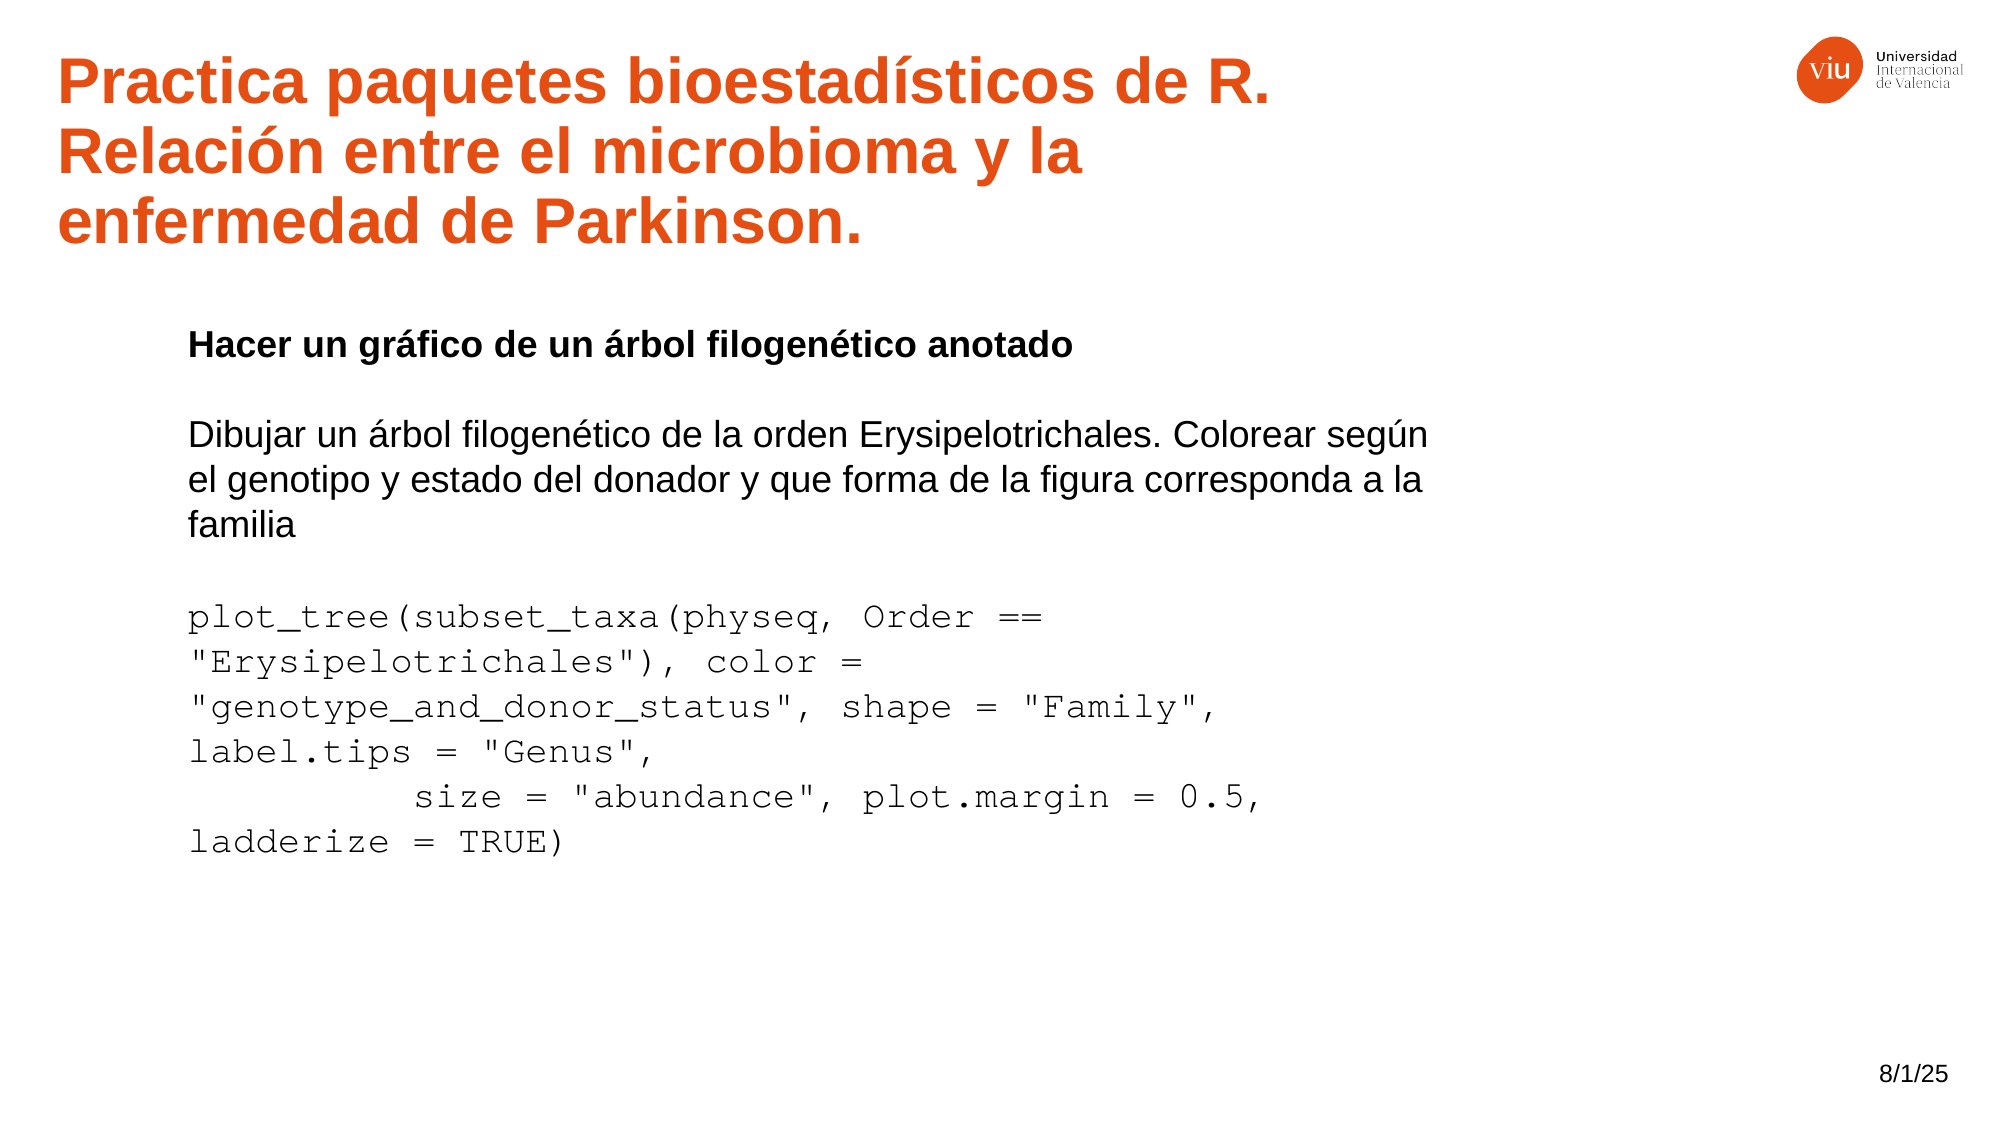

Practica paquetes bioestadísticos de R. Relación entre el microbioma y la enfermedad de Parkinson.

Hacer un gráfico de un árbol filogenético anotado

Dibujar un árbol filogenético de la orden Erysipelotrichales. Colorear según el genotipo y estado del donador y que forma de la figura corresponda a la familia

plot_tree(subset_taxa(physeq, Order == "Erysipelotrichales"), color = "genotype_and_donor_status", shape = "Family", label.tips = "Genus",
          size = "abundance", plot.margin = 0.5, ladderize = TRUE)